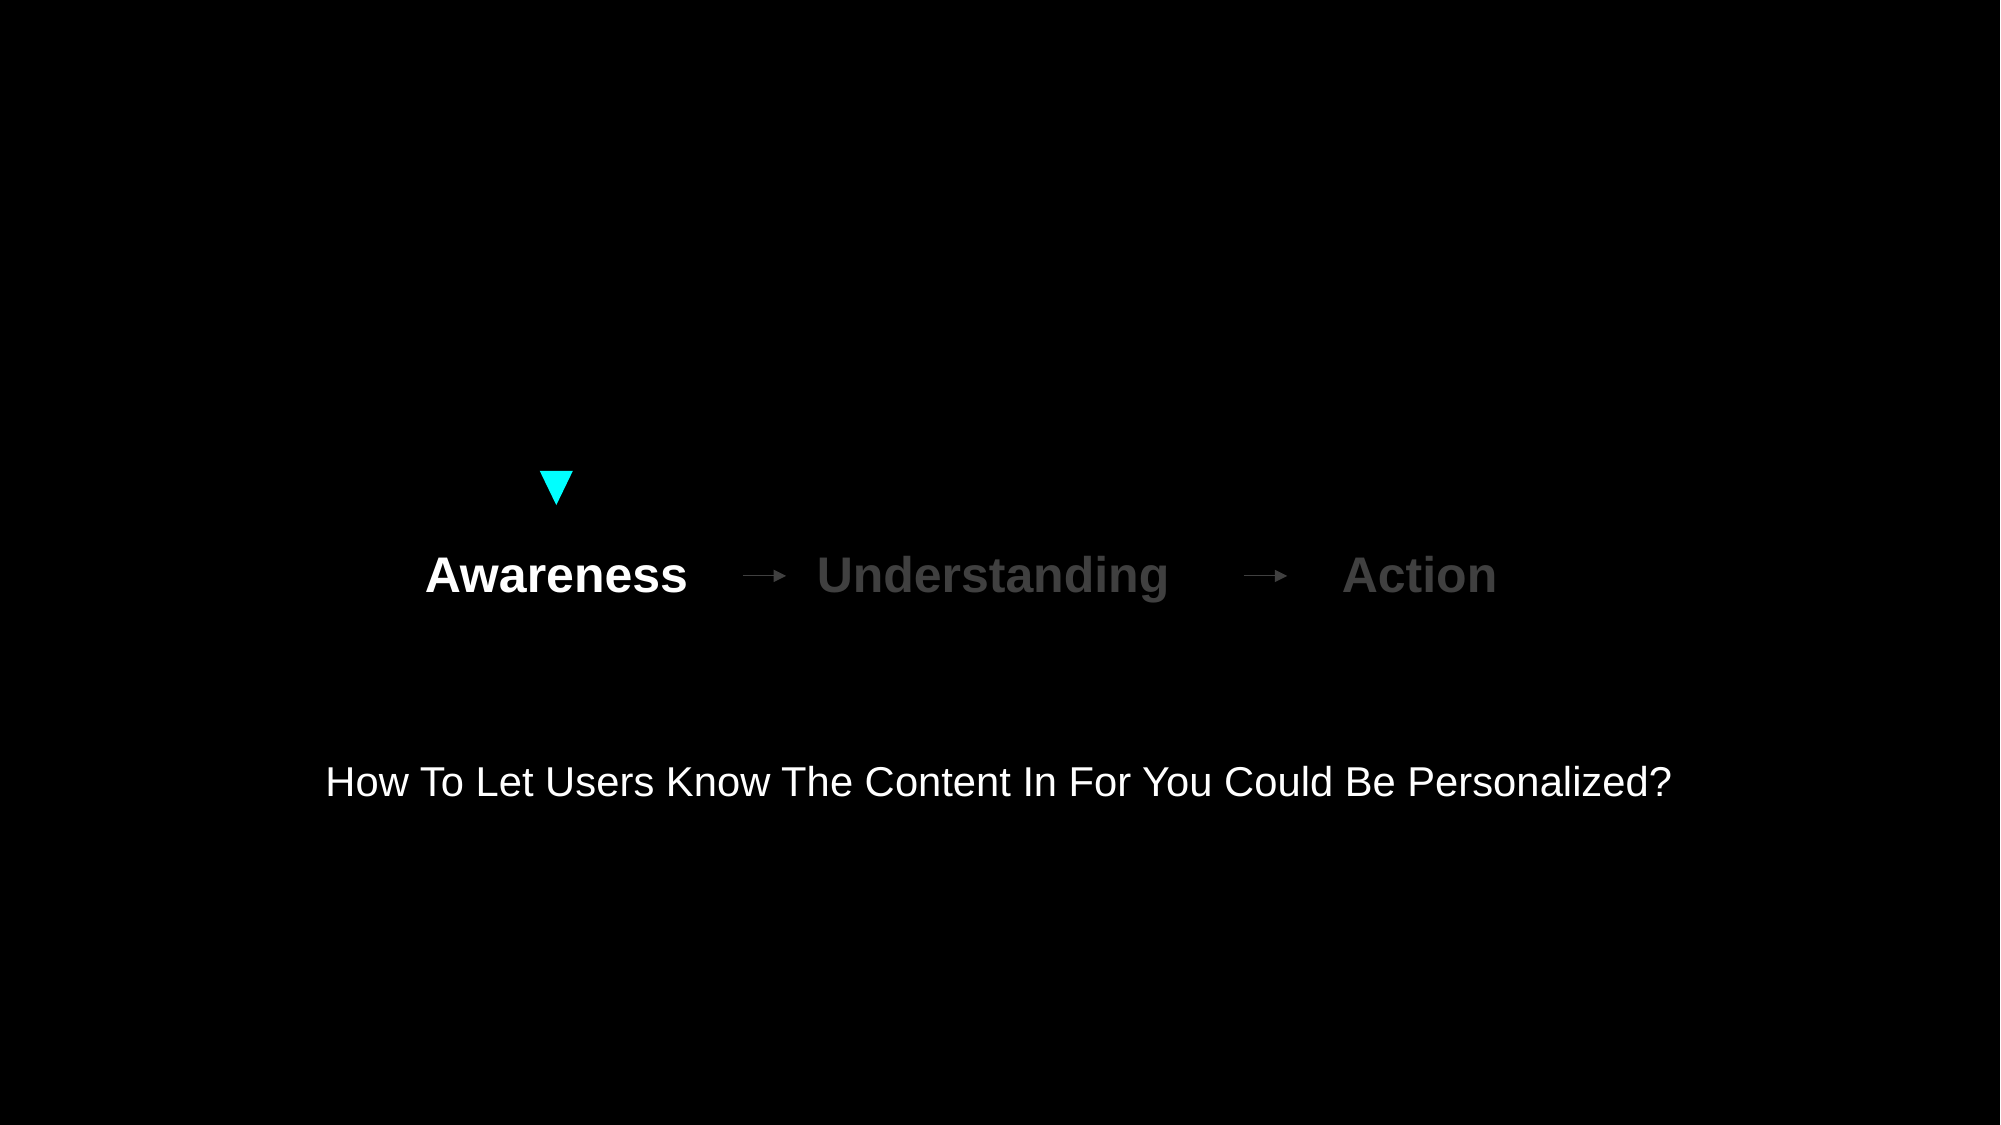

Awareness
Understanding
Action
How To Let Users Know The Content In For You Could Be Personalized?